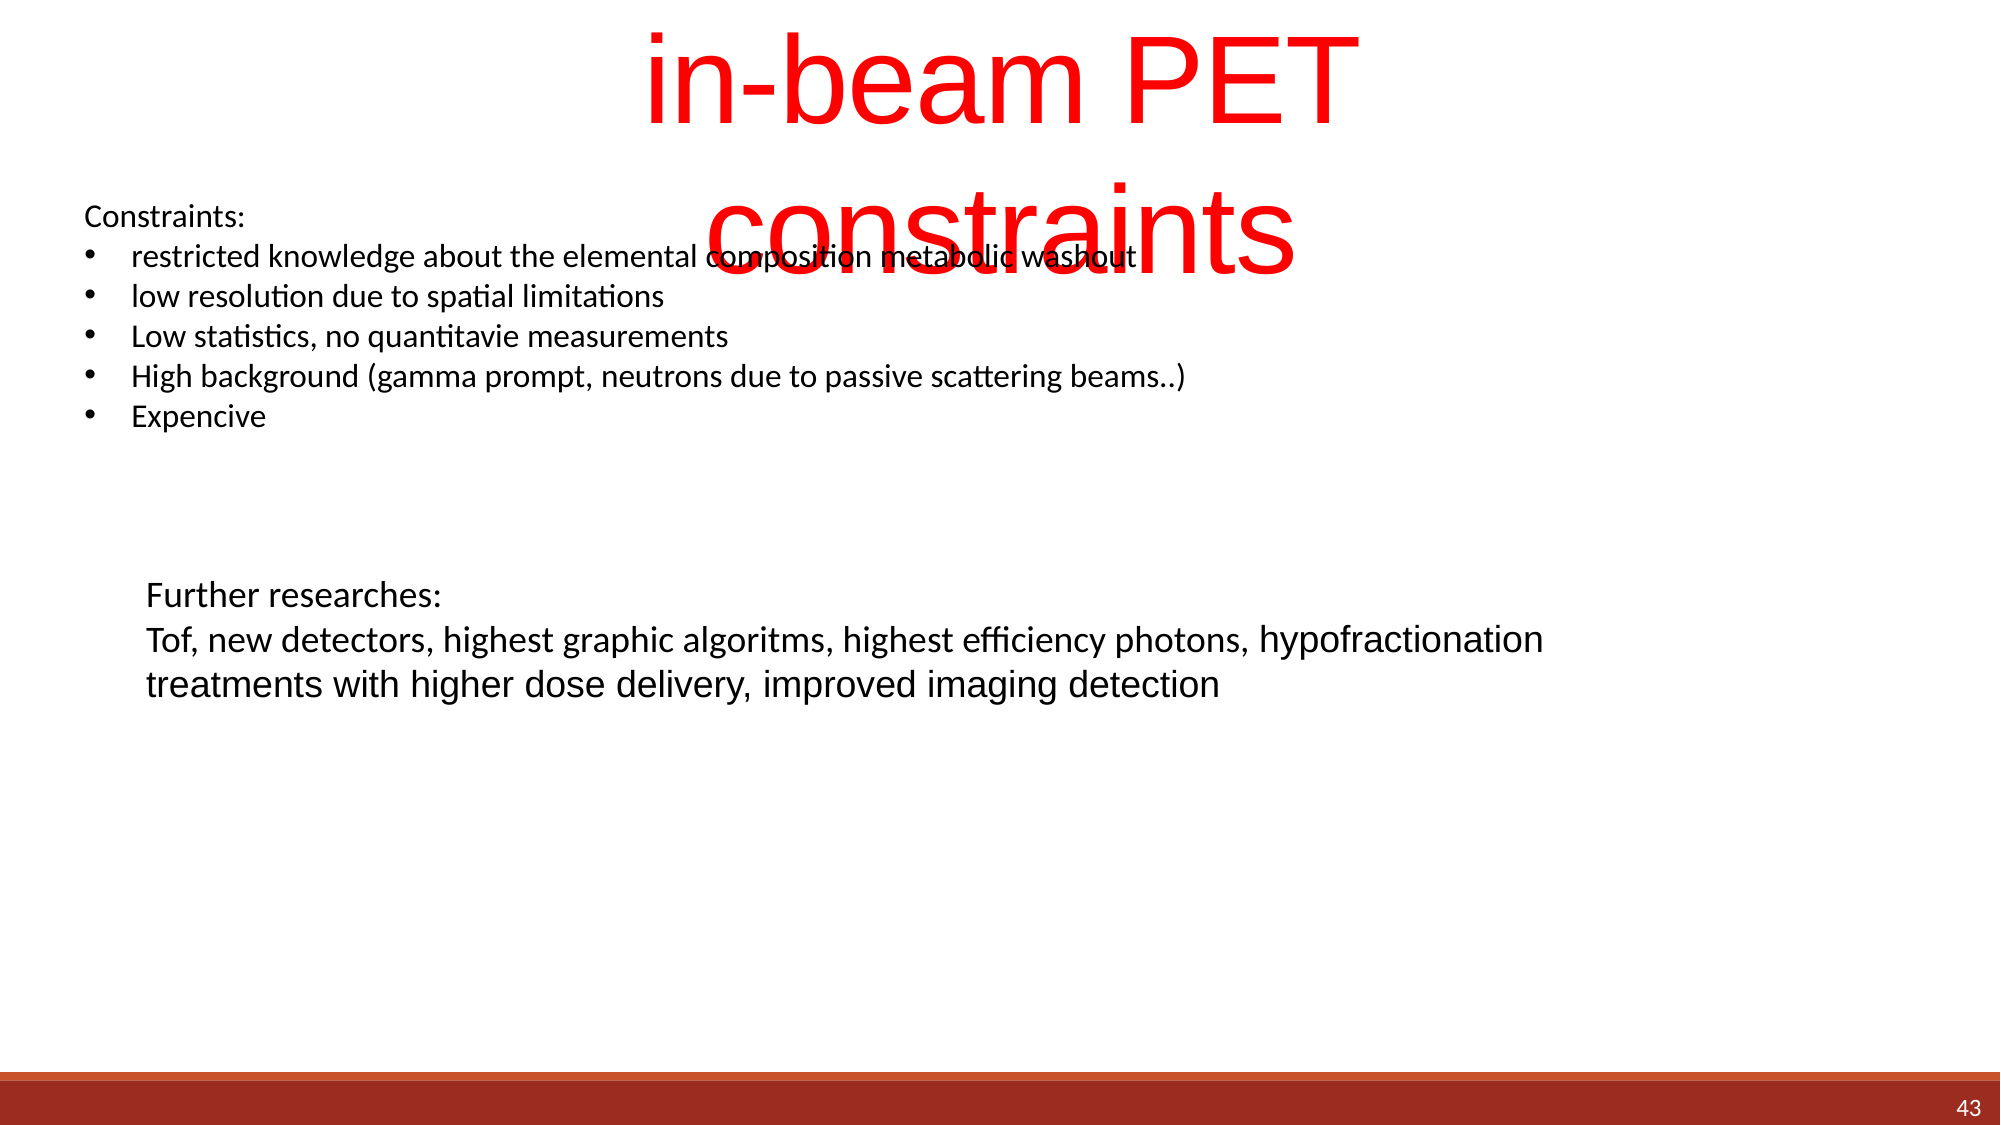

in-beam PET constraints
Constraints:
restricted knowledge about the elemental composition metabolic washout
low resolution due to spatial limitations
Low statistics, no quantitavie measurements
High background (gamma prompt, neutrons due to passive scattering beams..)
Expencive
Further researches:
Tof, new detectors, highest graphic algoritms, highest efficiency photons, hypofractionation
treatments with higher dose delivery, improved imaging detection

43